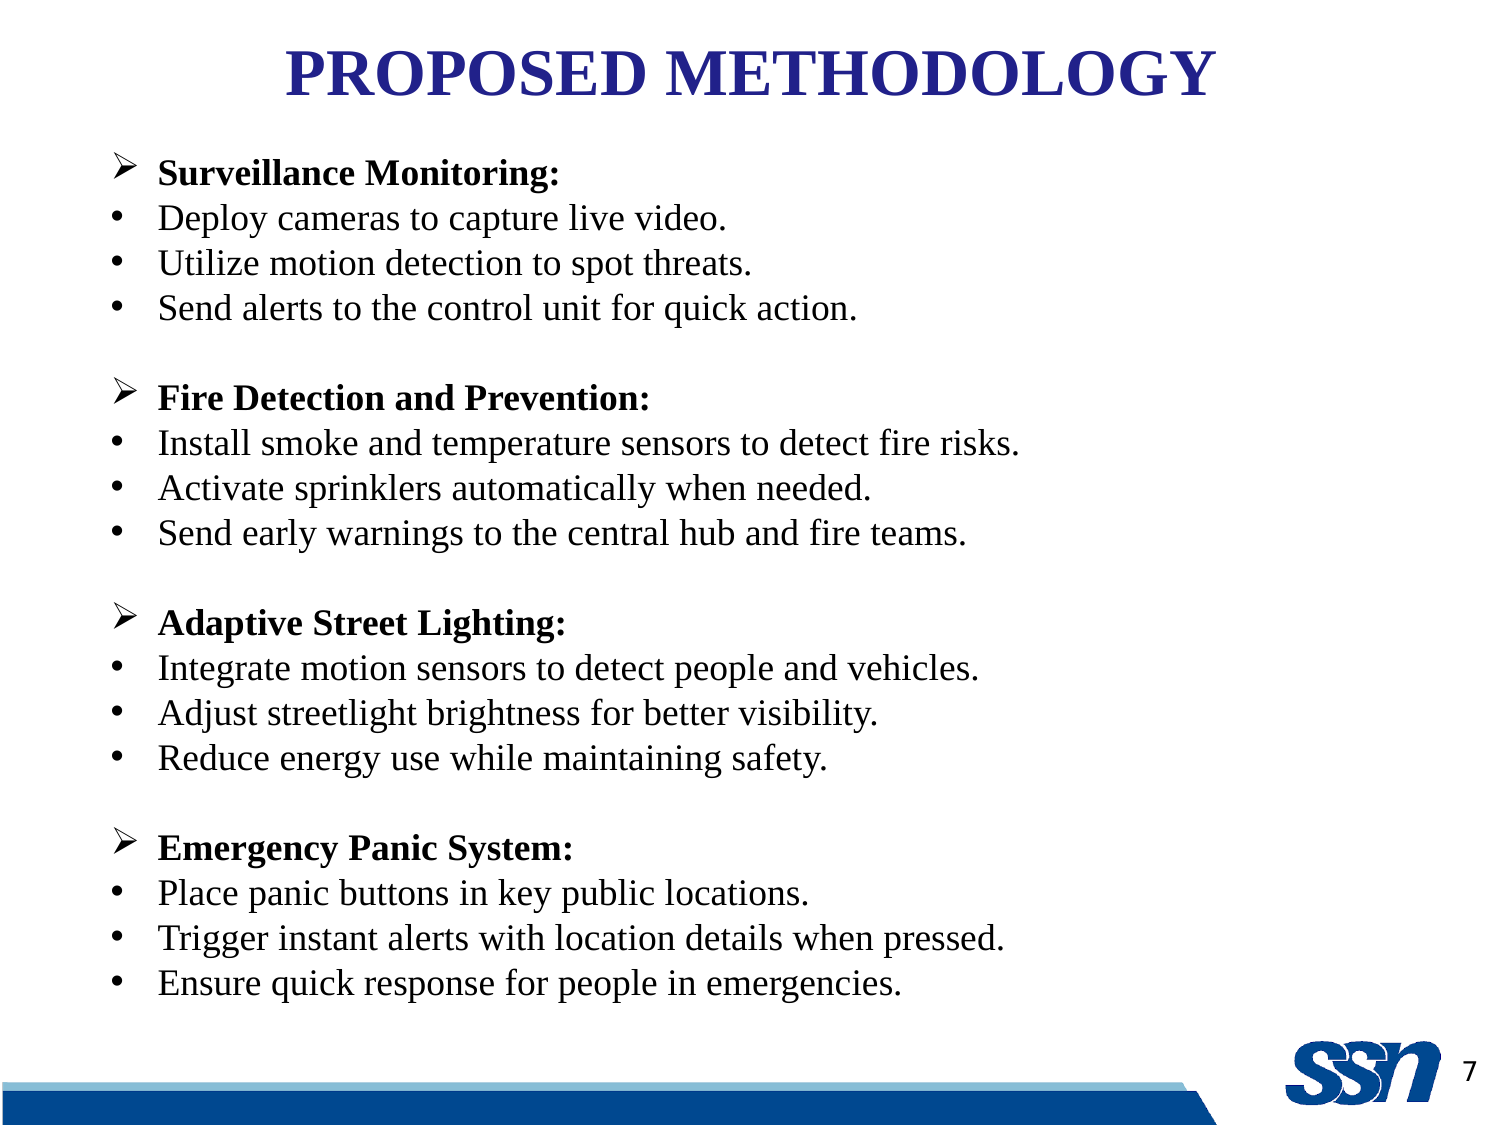

PROPOSED METHODOLOGY
Surveillance Monitoring:
Deploy cameras to capture live video.
Utilize motion detection to spot threats.
Send alerts to the control unit for quick action.

Fire Detection and Prevention:
Install smoke and temperature sensors to detect fire risks.
Activate sprinklers automatically when needed.
Send early warnings to the central hub and fire teams.

Adaptive Street Lighting:
Integrate motion sensors to detect people and vehicles.
Adjust streetlight brightness for better visibility.
Reduce energy use while maintaining safety.

Emergency Panic System:
Place panic buttons in key public locations.
Trigger instant alerts with location details when pressed.
Ensure quick response for people in emergencies.

7